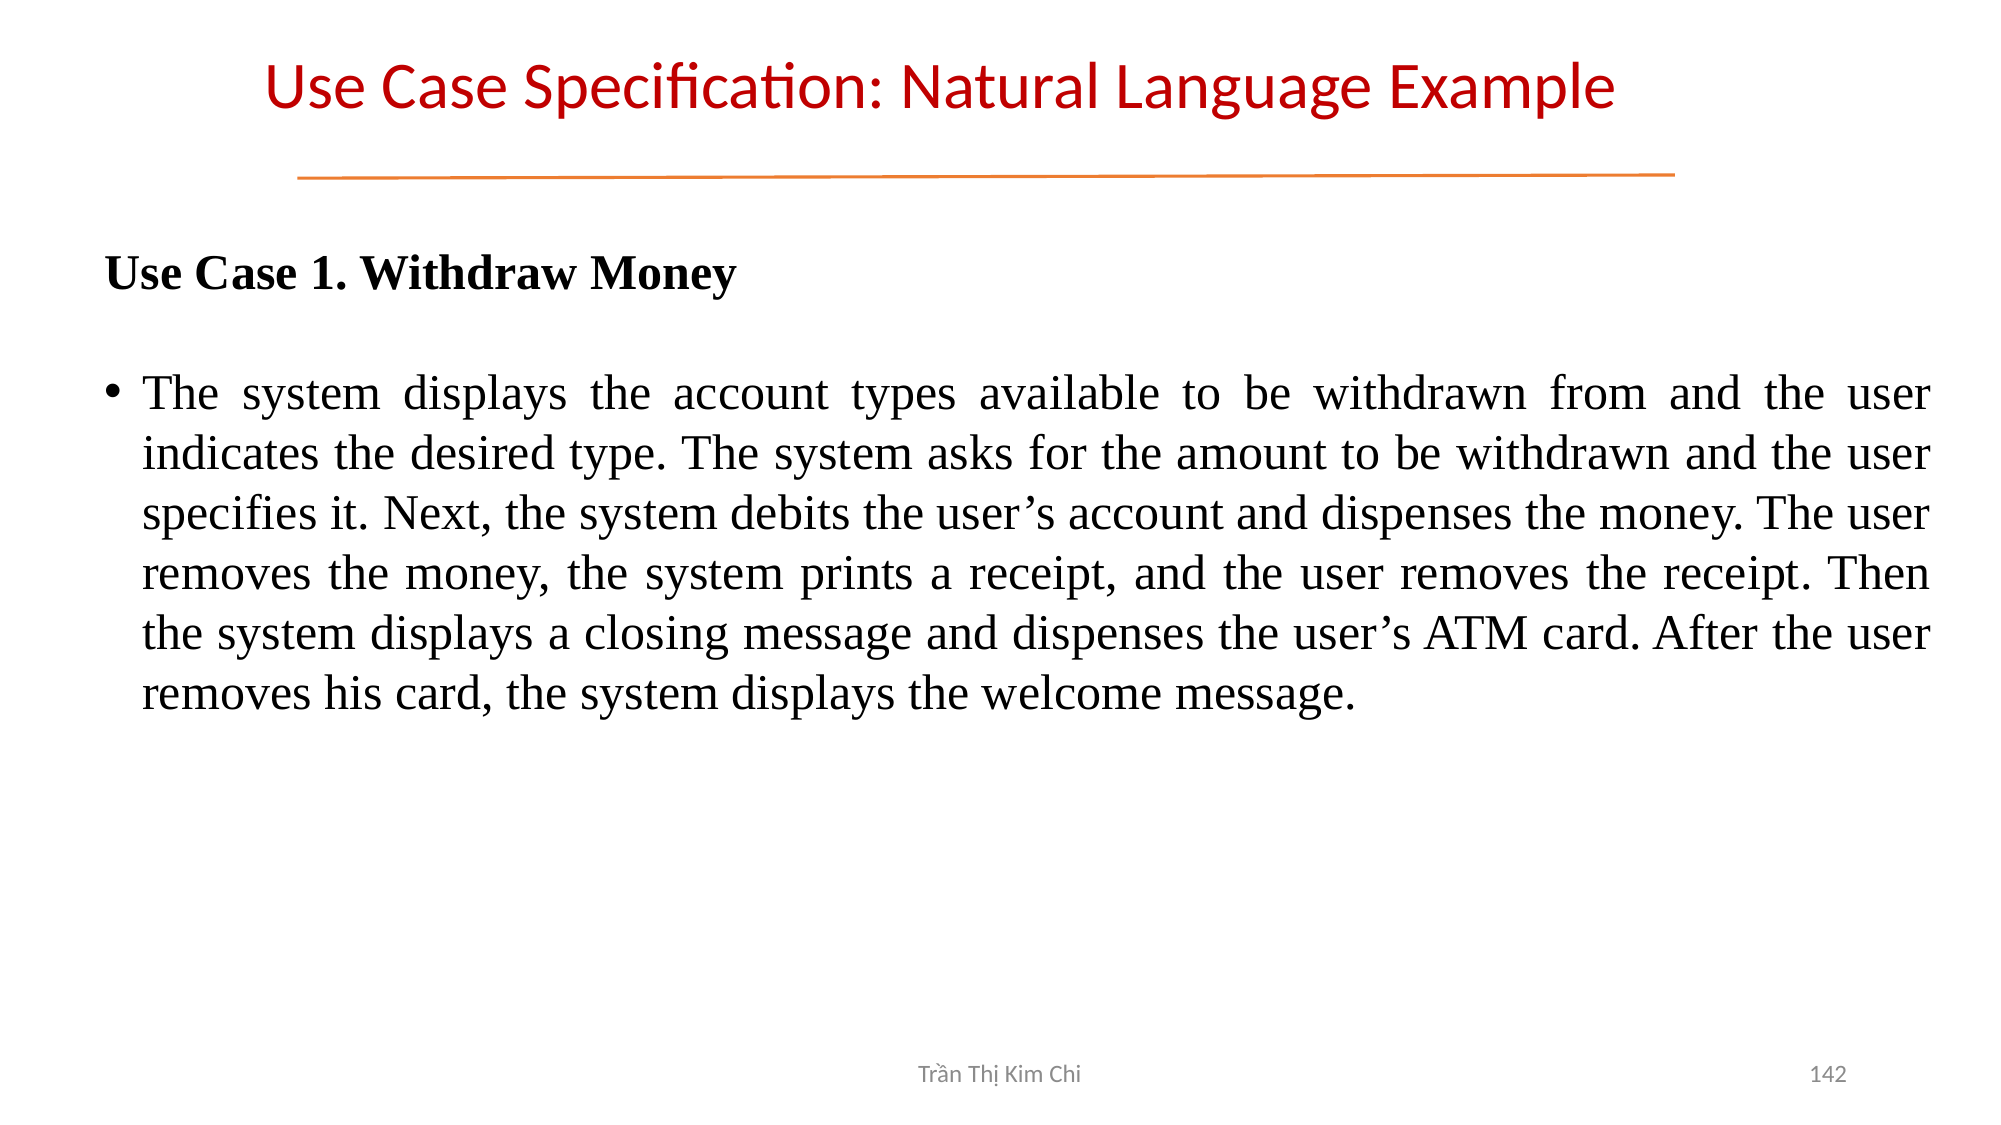

# Use Case Specification: Natural Language Example
Use Case 1. Withdraw Money

The system displays the account types available to be withdrawn from and the user indicates the desired type. The system asks for the amount to be withdrawn and the user specifies it. Next, the system debits the user’s account and dispenses the money. The user removes the money, the system prints a receipt, and the user removes the receipt. Then the system displays a closing message and dispenses the user’s ATM card. After the user removes his card, the system displays the welcome message.
Trần Thị Kim Chi
142